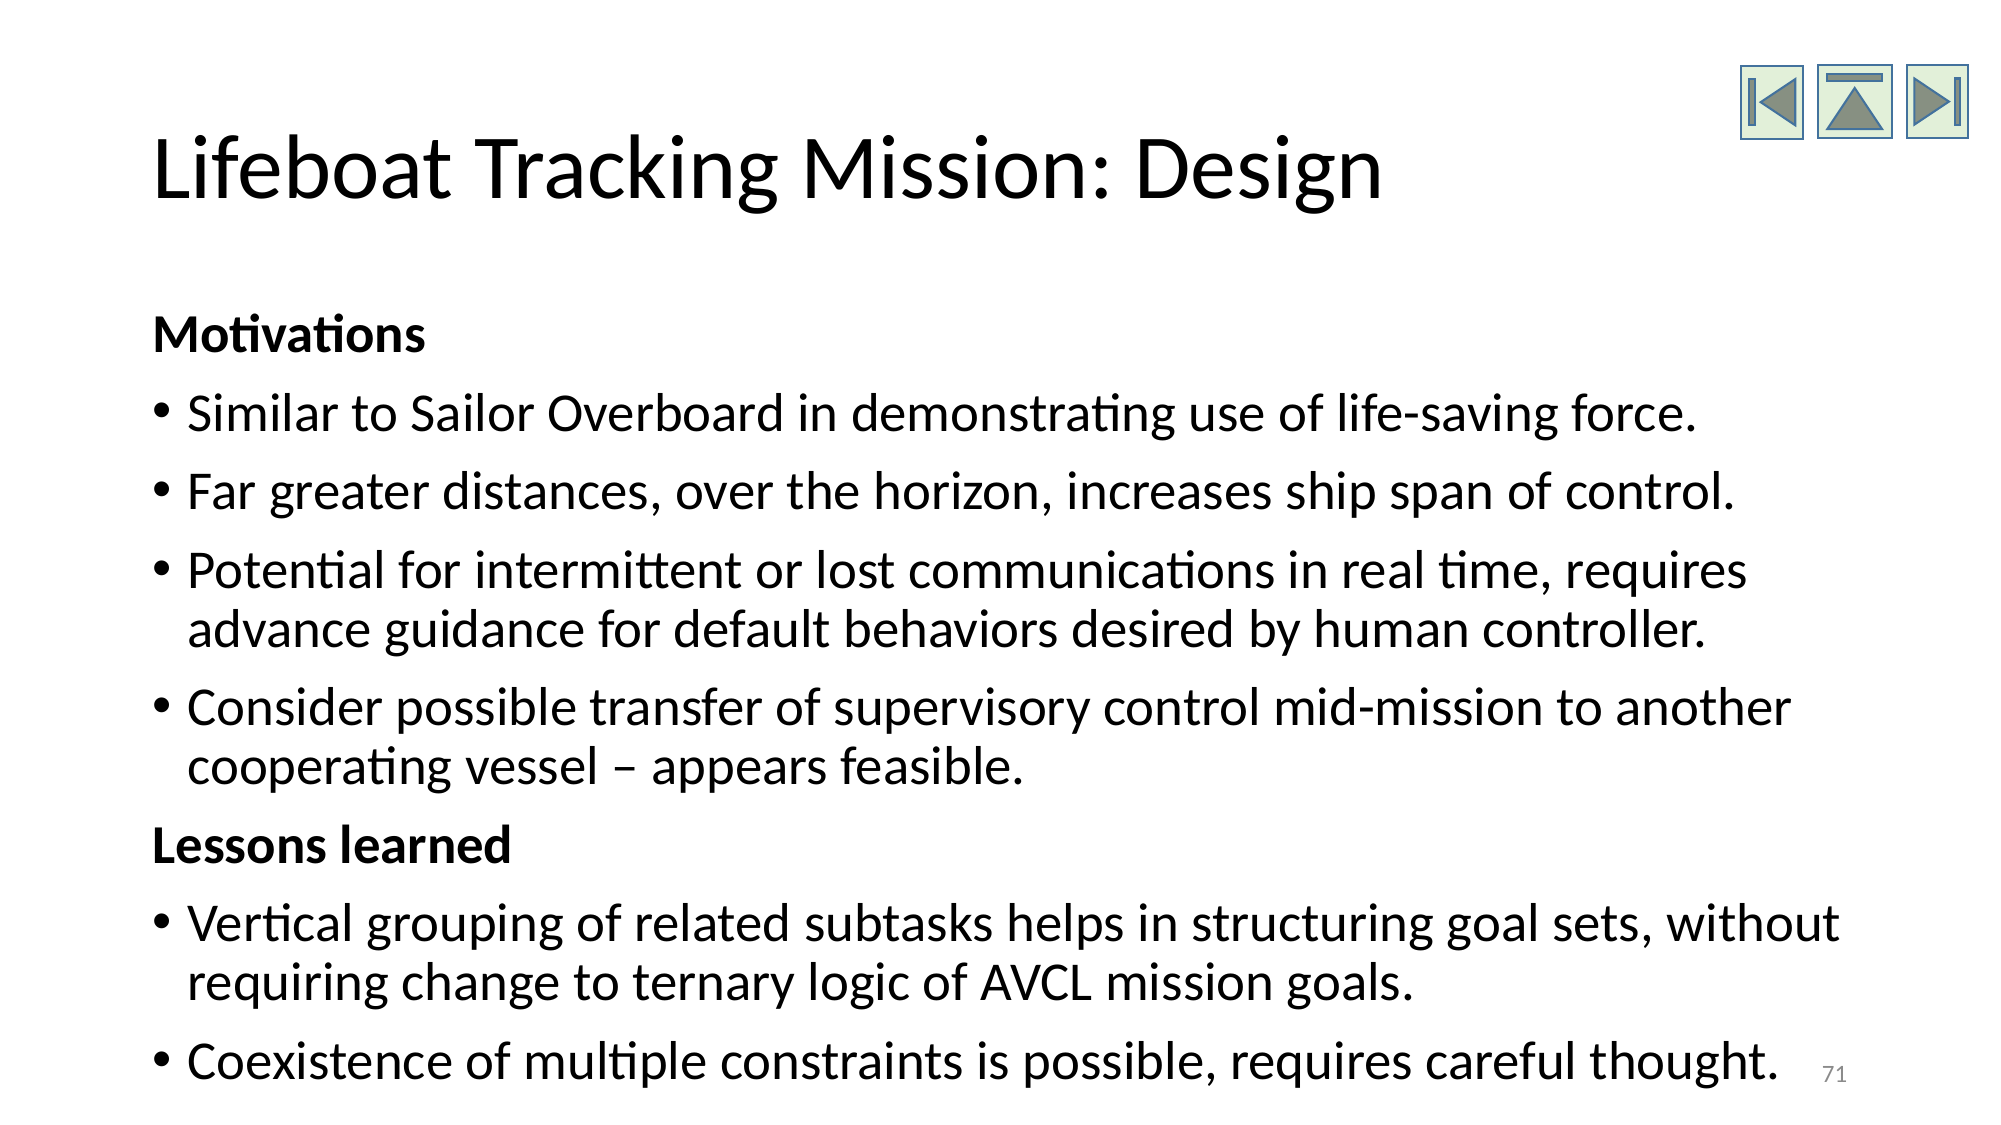

# Lifeboat Tracking Mission: Design

Motivations
Similar to Sailor Overboard in demonstrating use of life-saving force.
Far greater distances, over the horizon, increases ship span of control.
Potential for intermittent or lost communications in real time, requires advance guidance for default behaviors desired by human controller.
Consider possible transfer of supervisory control mid-mission to another cooperating vessel – appears feasible.
Lessons learned
Vertical grouping of related subtasks helps in structuring goal sets, without requiring change to ternary logic of AVCL mission goals.
Coexistence of multiple constraints is possible, requires careful thought.
71